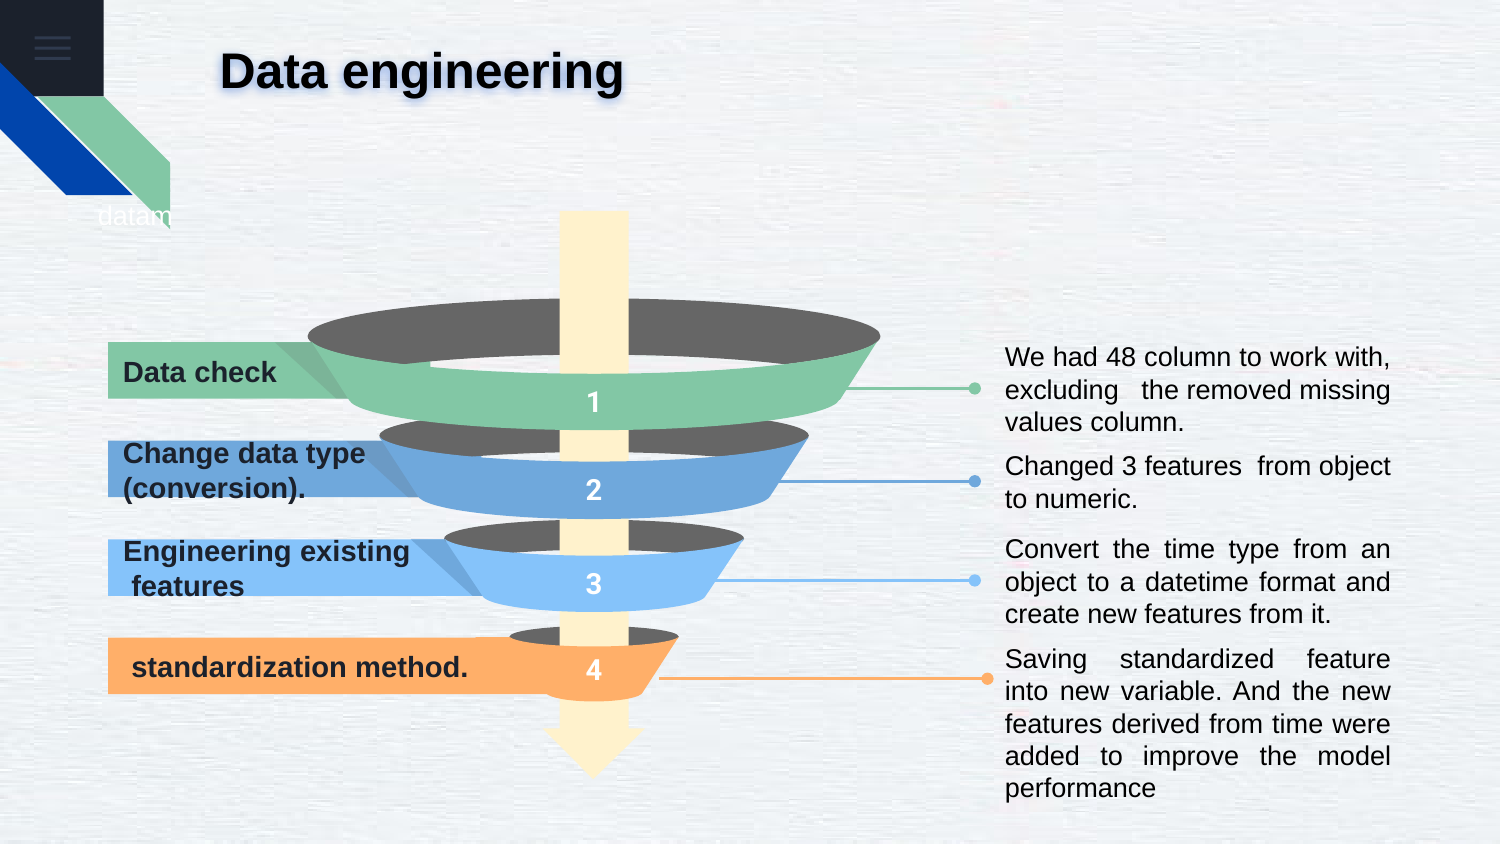

Data engineering

datam

1
Data check

We had 48 column to work with, excluding   the removed missing values column.

2
Change data type
(conversion).

Changed 3 features  from object to numeric.
Convert the time type from an object to a datetime format and create new features from it.

3

Engineering existing
 features

4

 standardization method.
Saving standardized feature into new variable. And the new features derived from time were added to improve the model performance